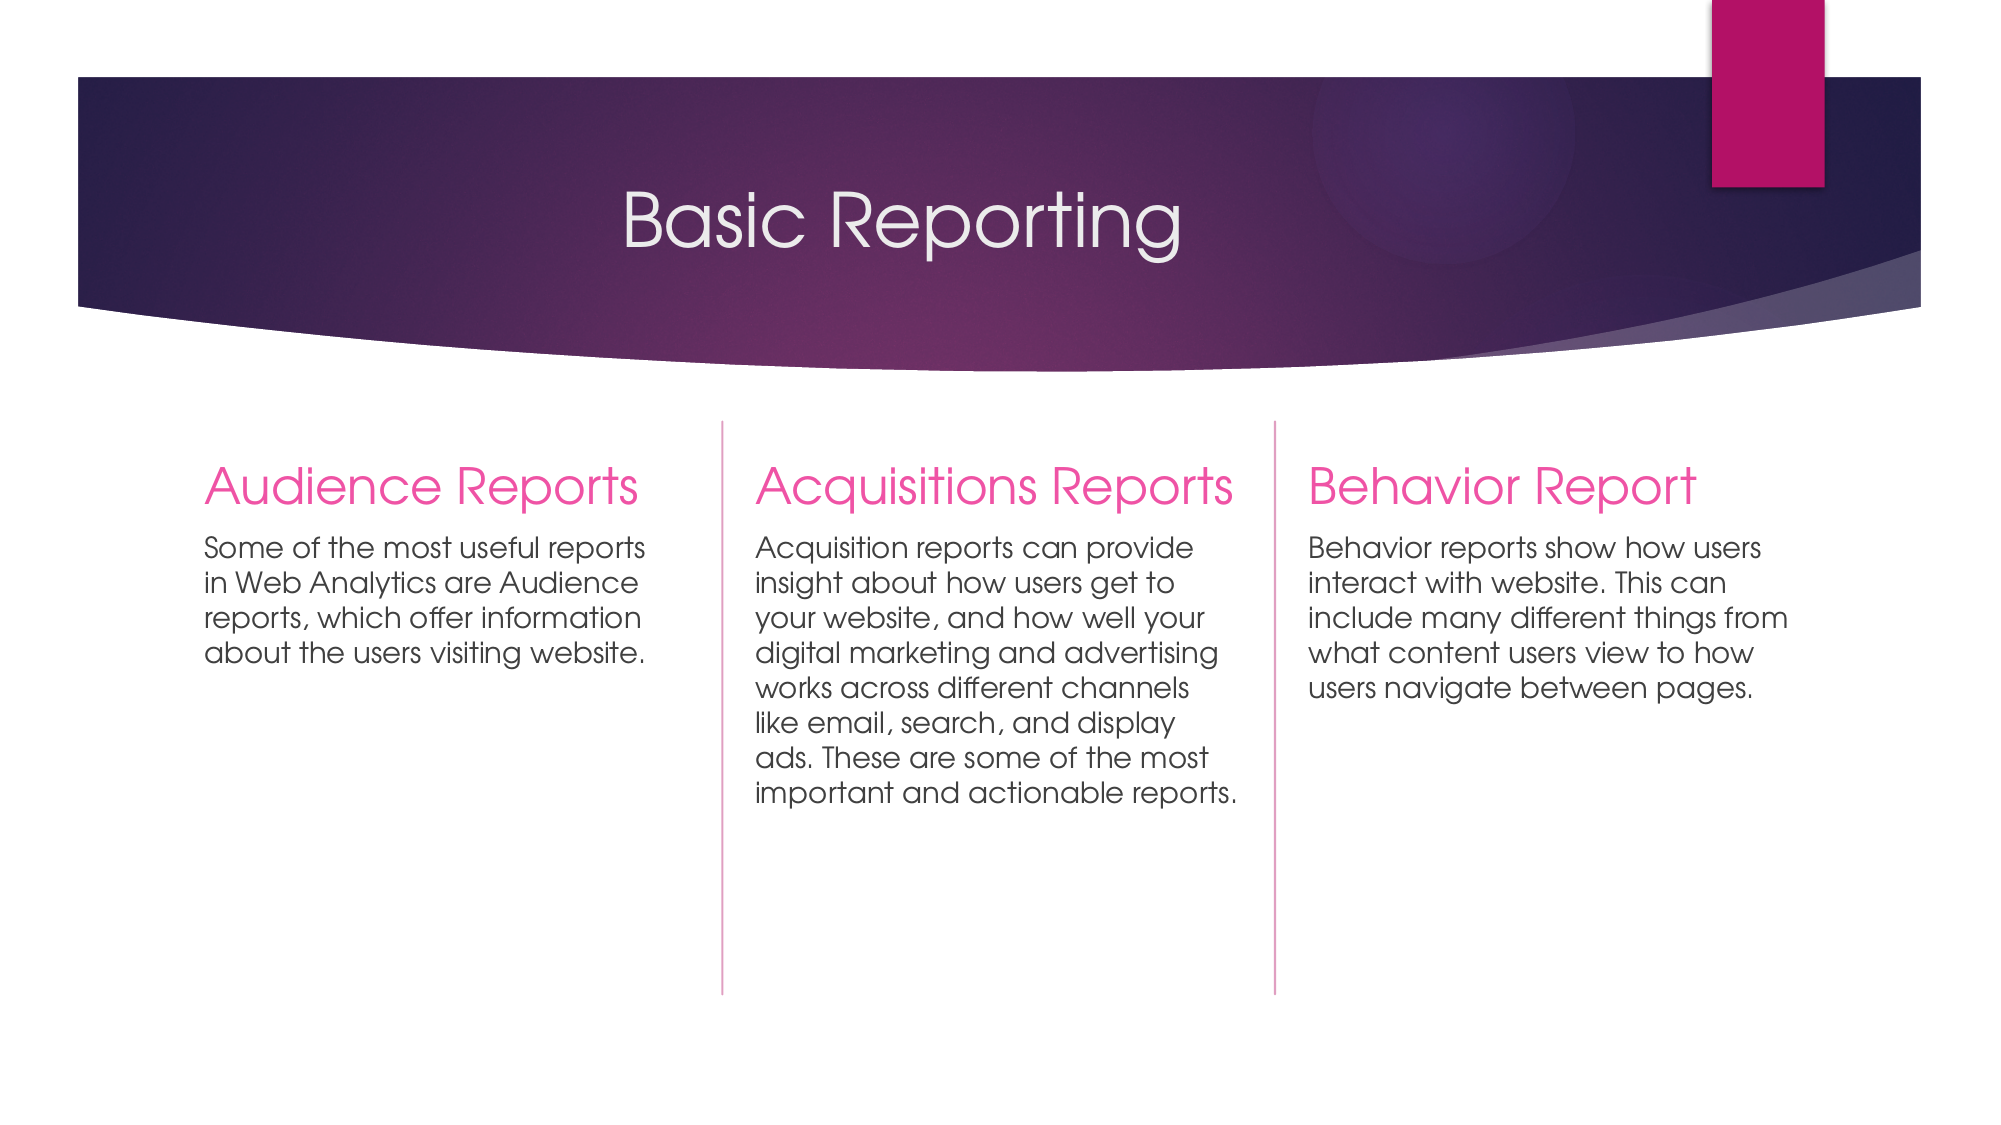

# Basic Reporting
Acquisitions Reports
Behavior Report
Audience Reports
Behavior reports show how users interact with website. This can include many different things from what content users view to how users navigate between pages.
Acquisition reports can provide insight about how users get to your website, and how well your digital marketing and advertising works across different channels like email, search, and display ads. These are some of the most important and actionable reports.
Some of the most useful reports in Web Analytics are Audience reports, which offer information about the users visiting website.